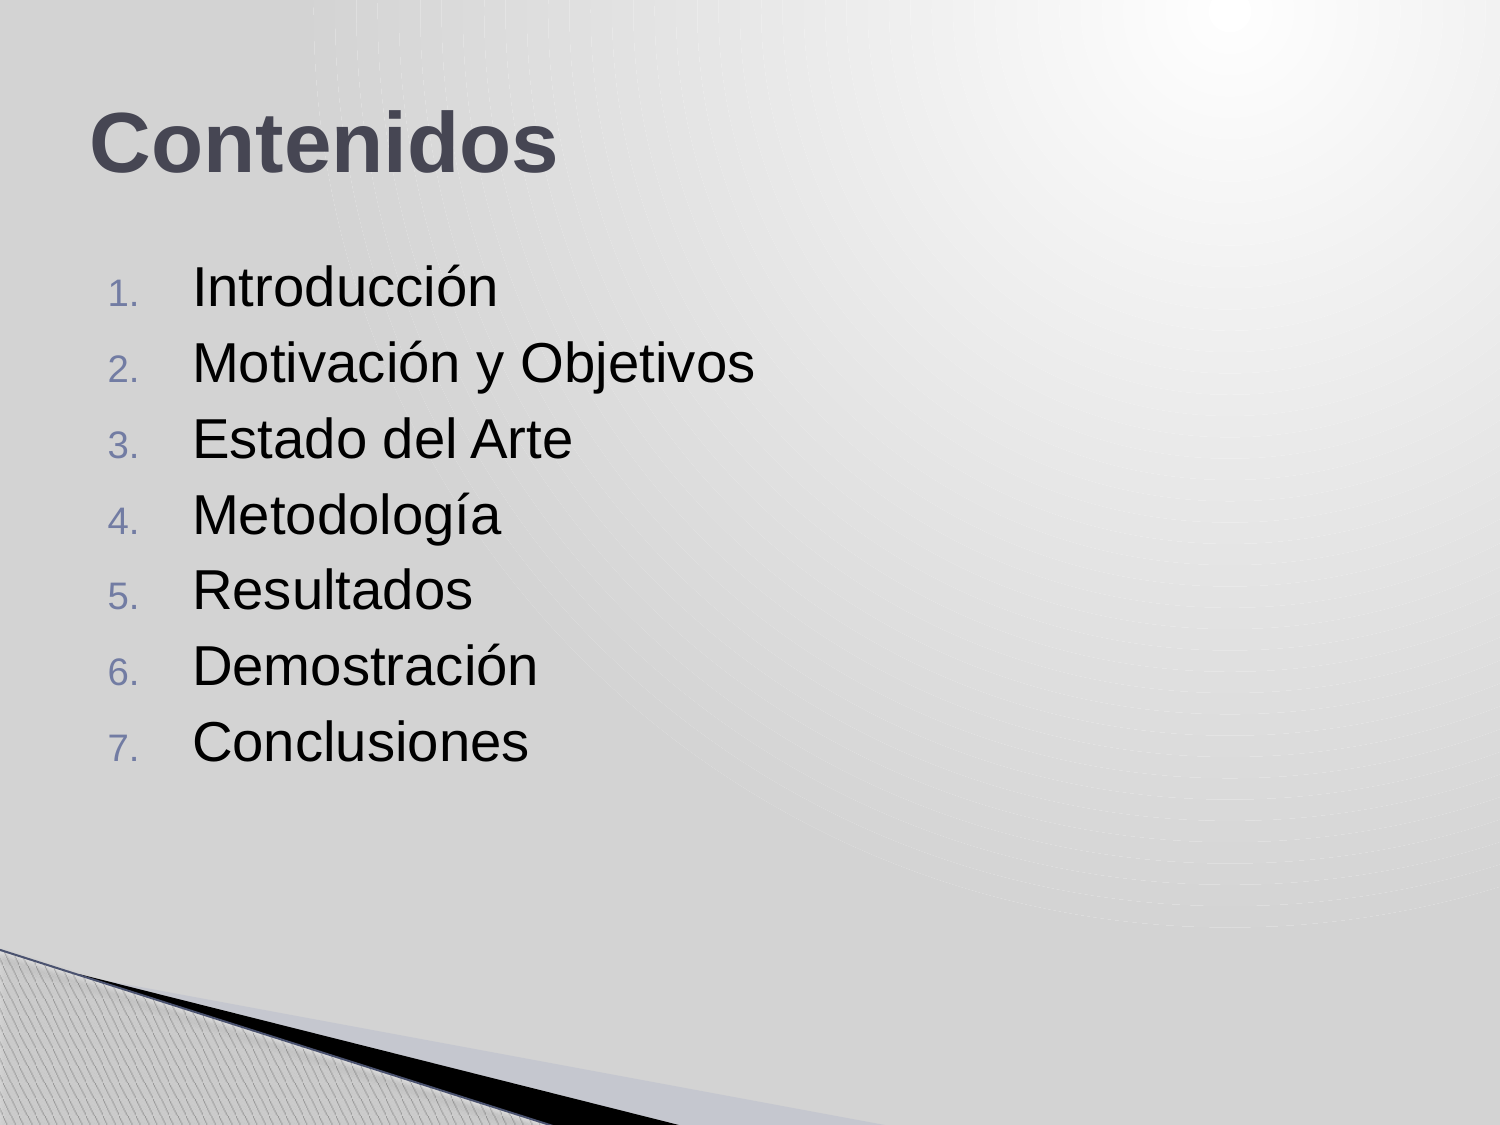

# Contenidos
Introducción
Motivación y Objetivos
Estado del Arte
Metodología
Resultados
Demostración
Conclusiones